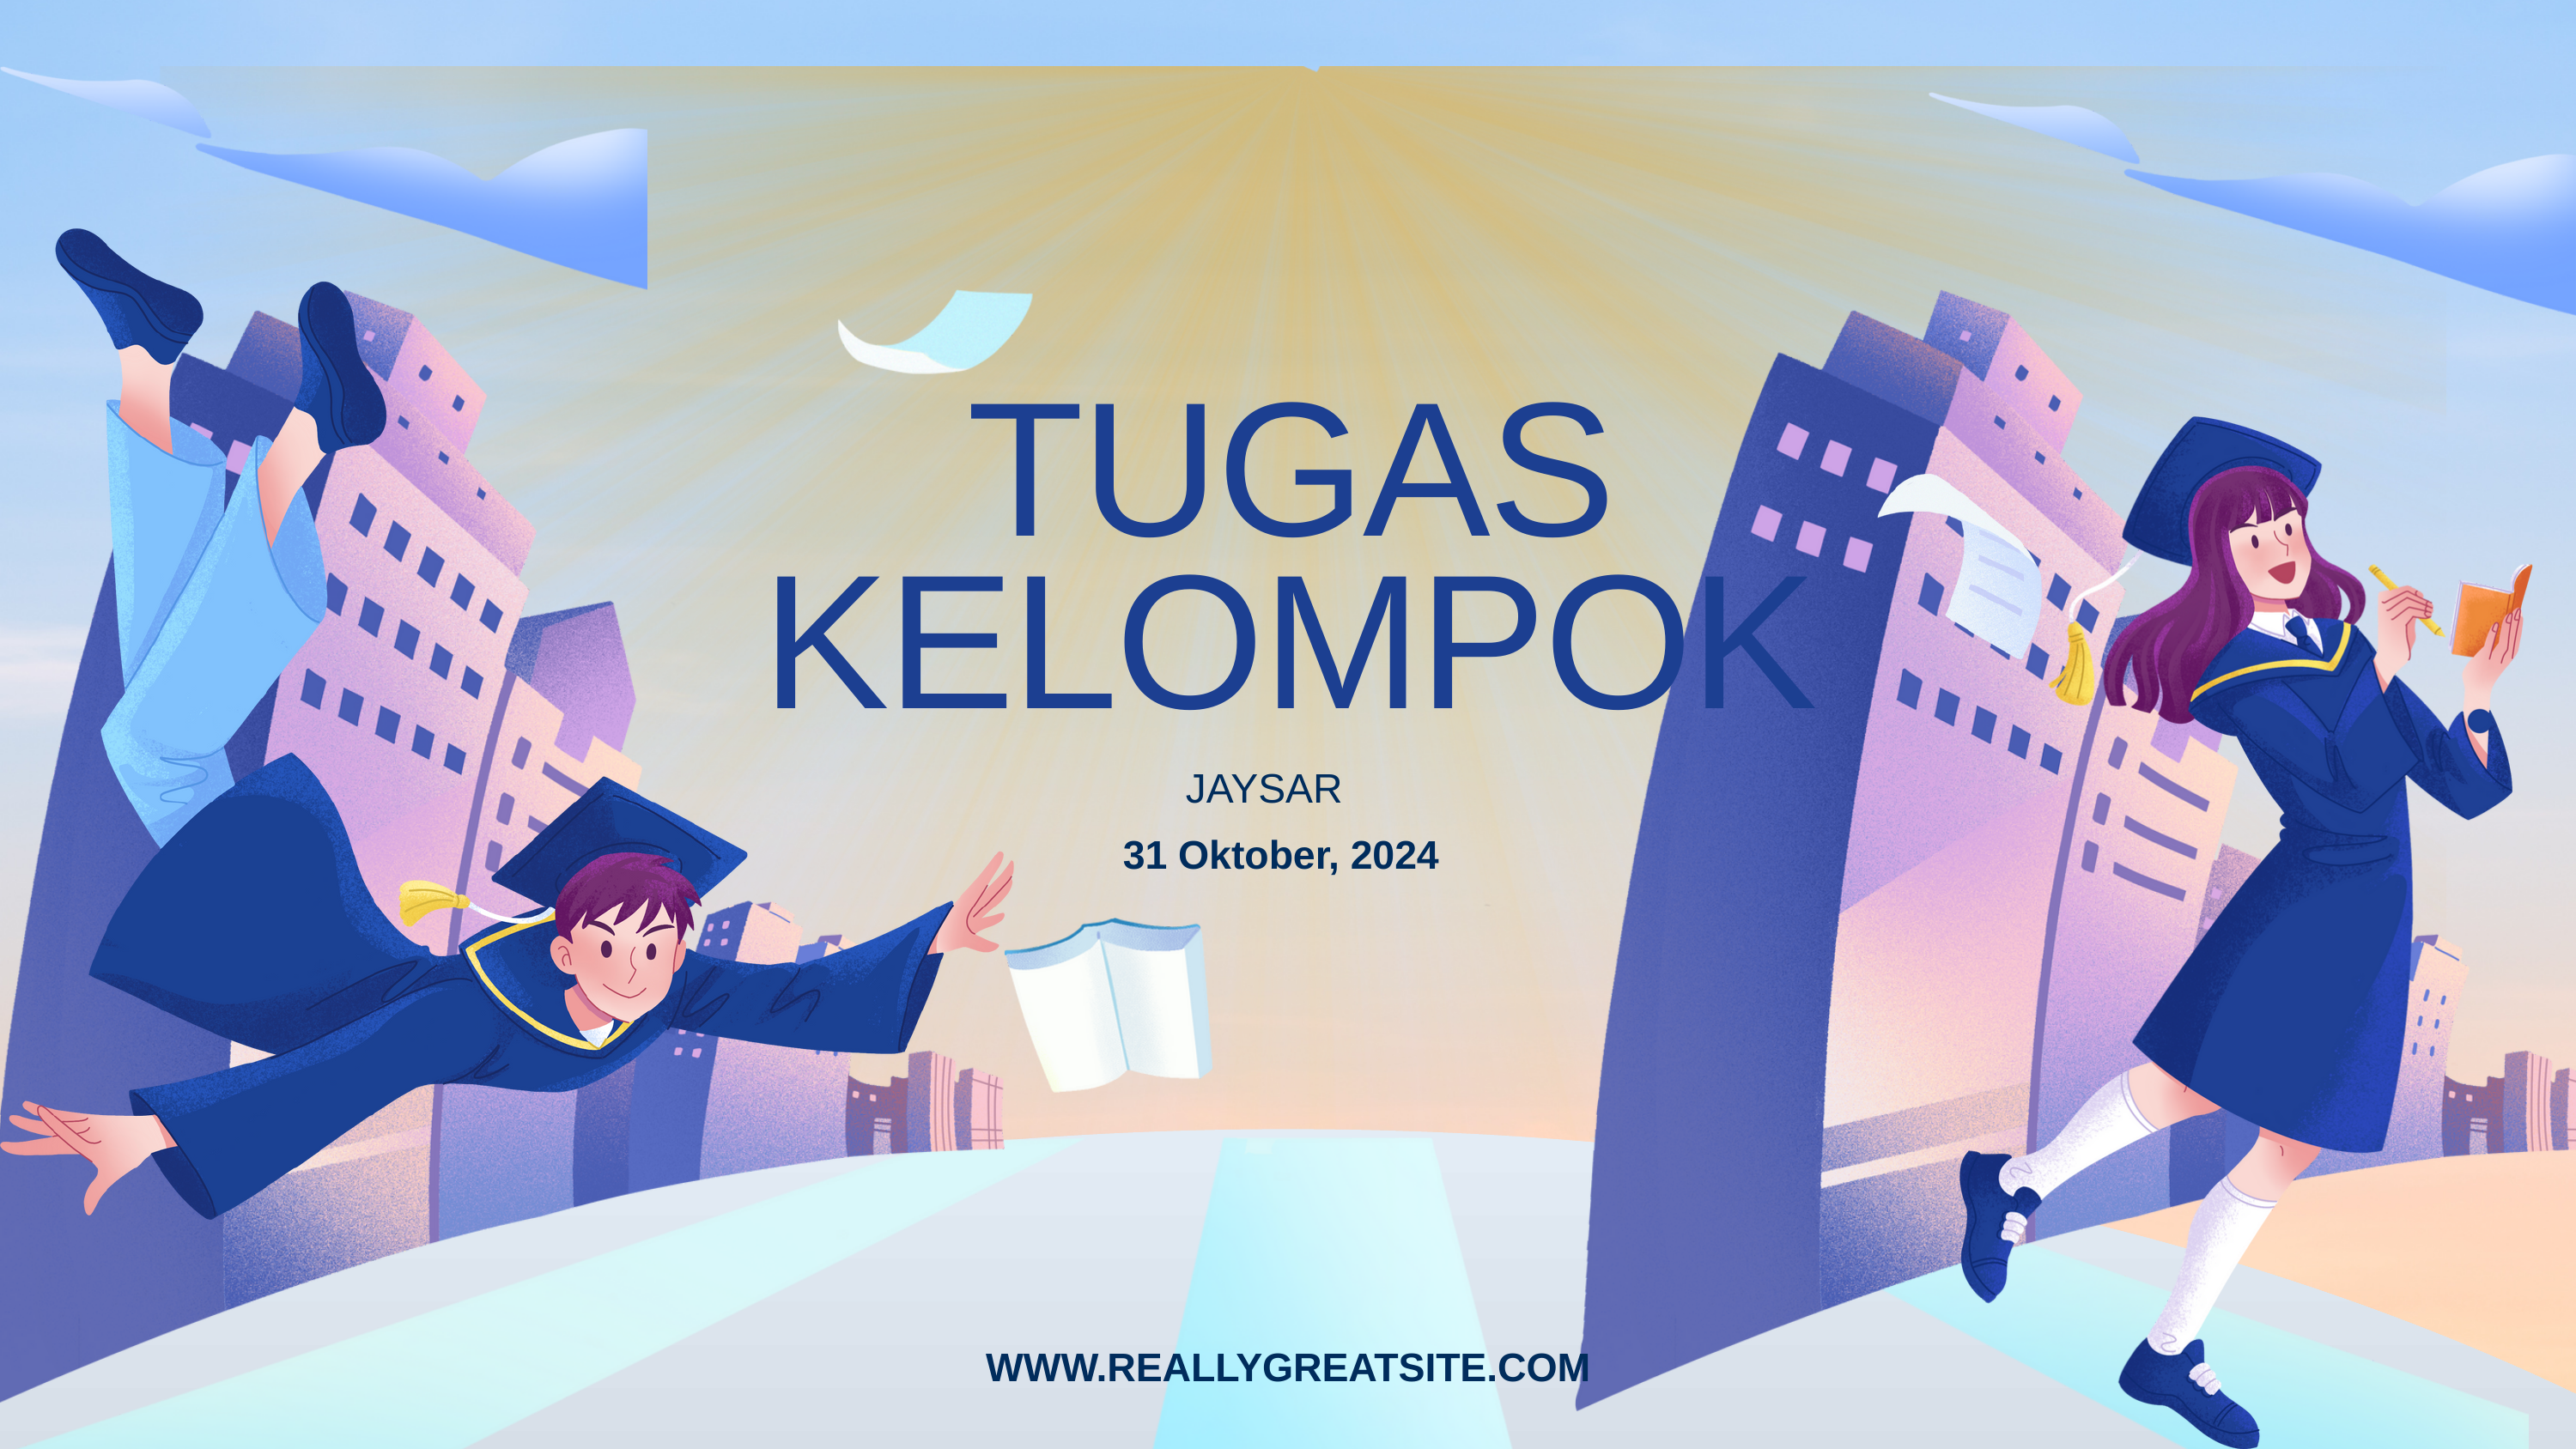

TUGAS KELOMPOK

JAYSAR
31 Oktober, 2024

WWW.REALLYGREATSITE.COM